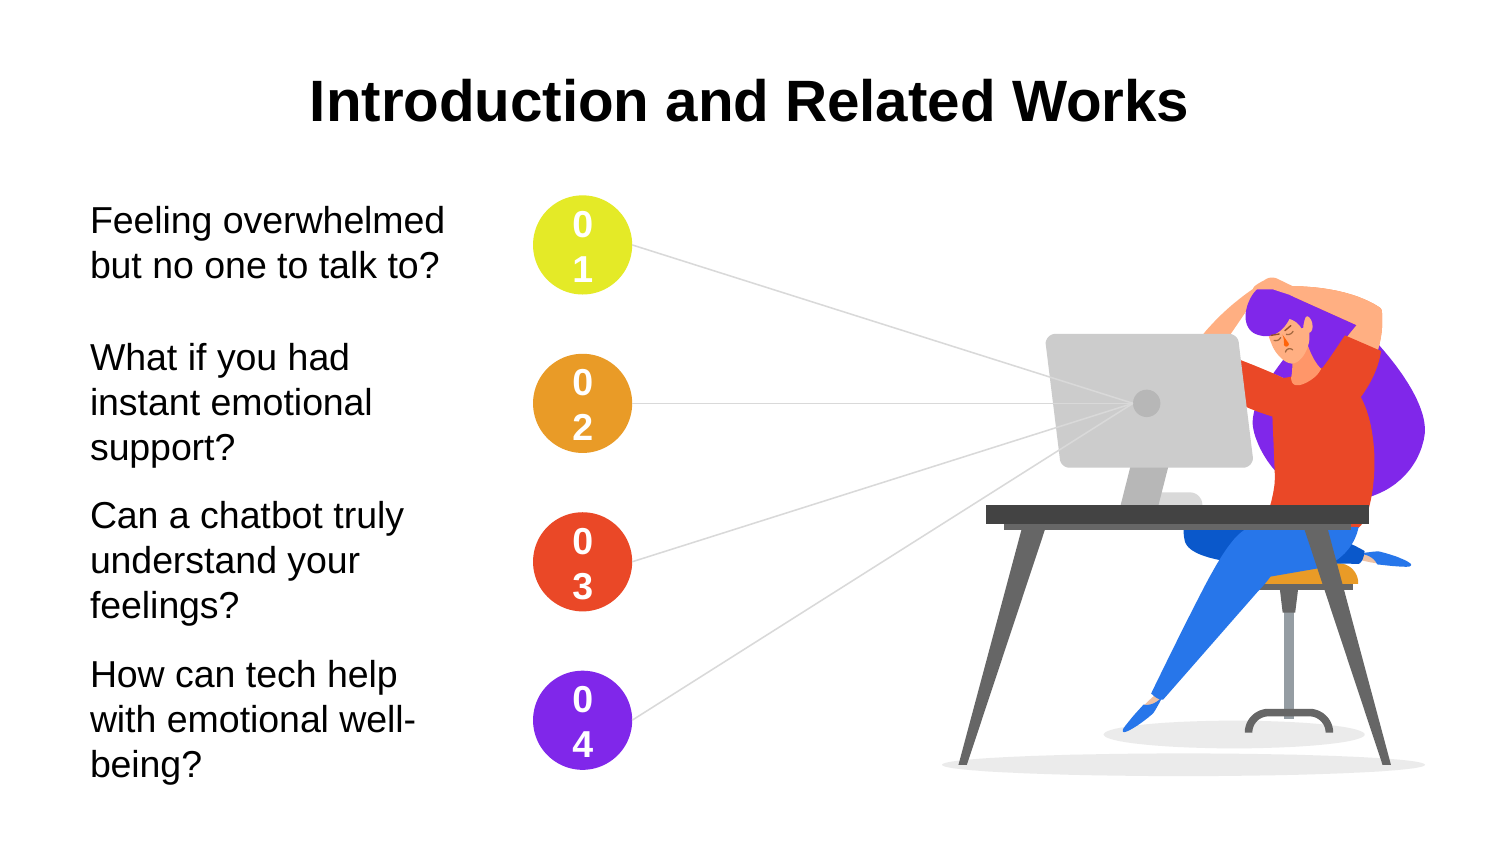

# Introduction and Related Works

01
Feeling overwhelmed but no one to talk to?

02
What if you had instant emotional support?

03
Can a chatbot truly understand your feelings?
04
How can tech help with emotional well-being?